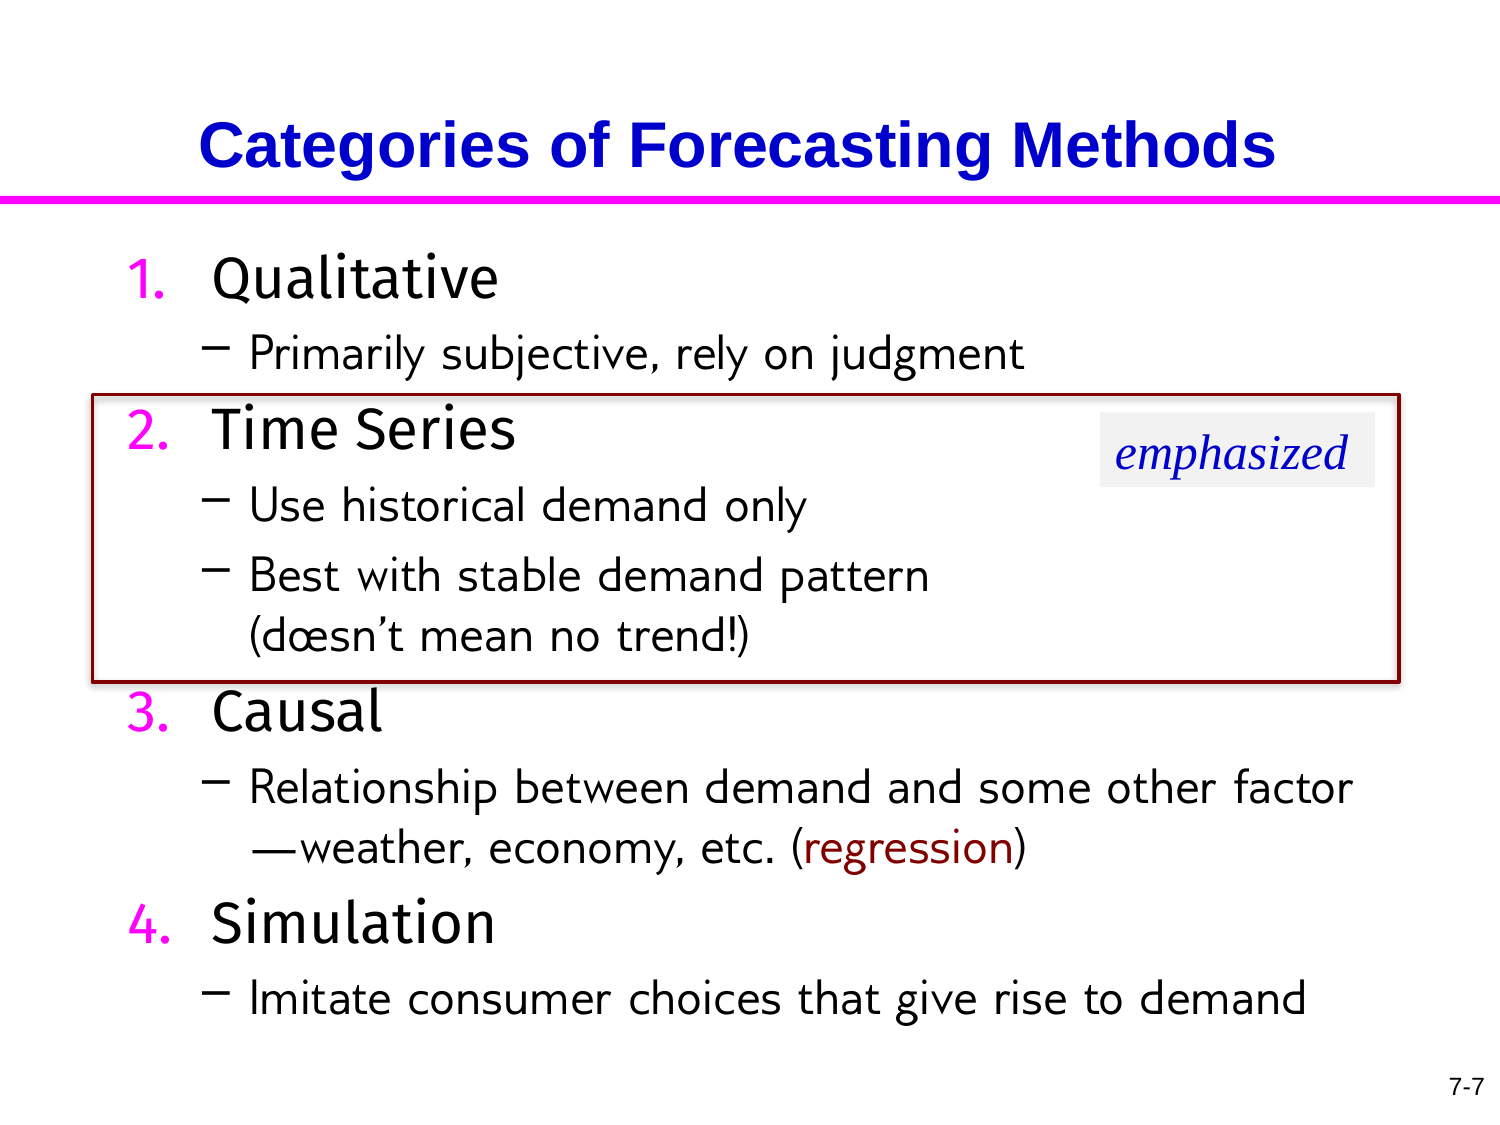

# Categories of Forecasting Methods
Qualitative
Primarily subjective, rely on judgment
Time Series
Use historical demand only
Best with stable demand pattern
(doesn’t mean no trend!)
Causal
Relationship between demand and some other factor—weather, economy, etc. (regression)
Simulation
Imitate consumer choices that give rise to demand

emphasized
7-7